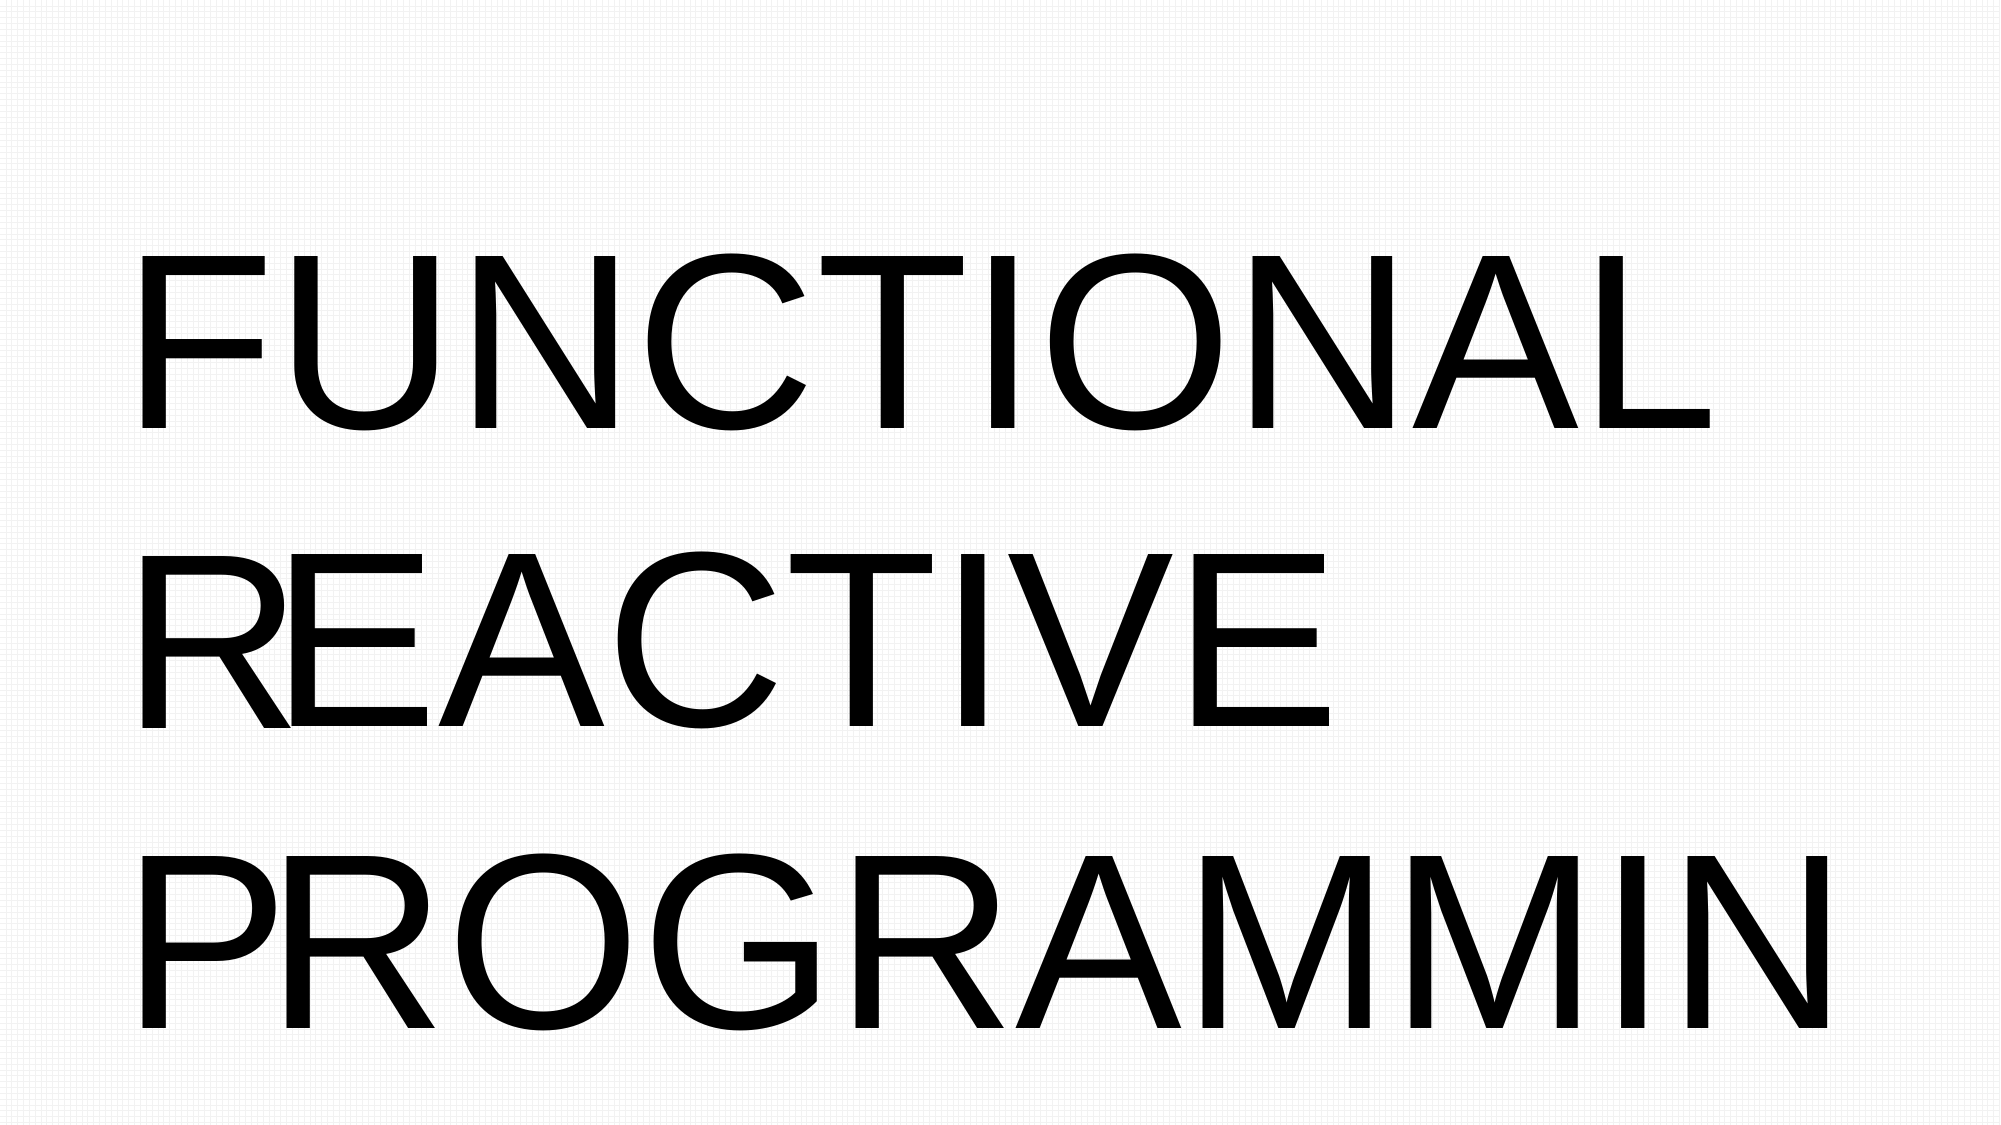

# F R P
UNCTIONAL
EACTIVE
ROGRAMMING